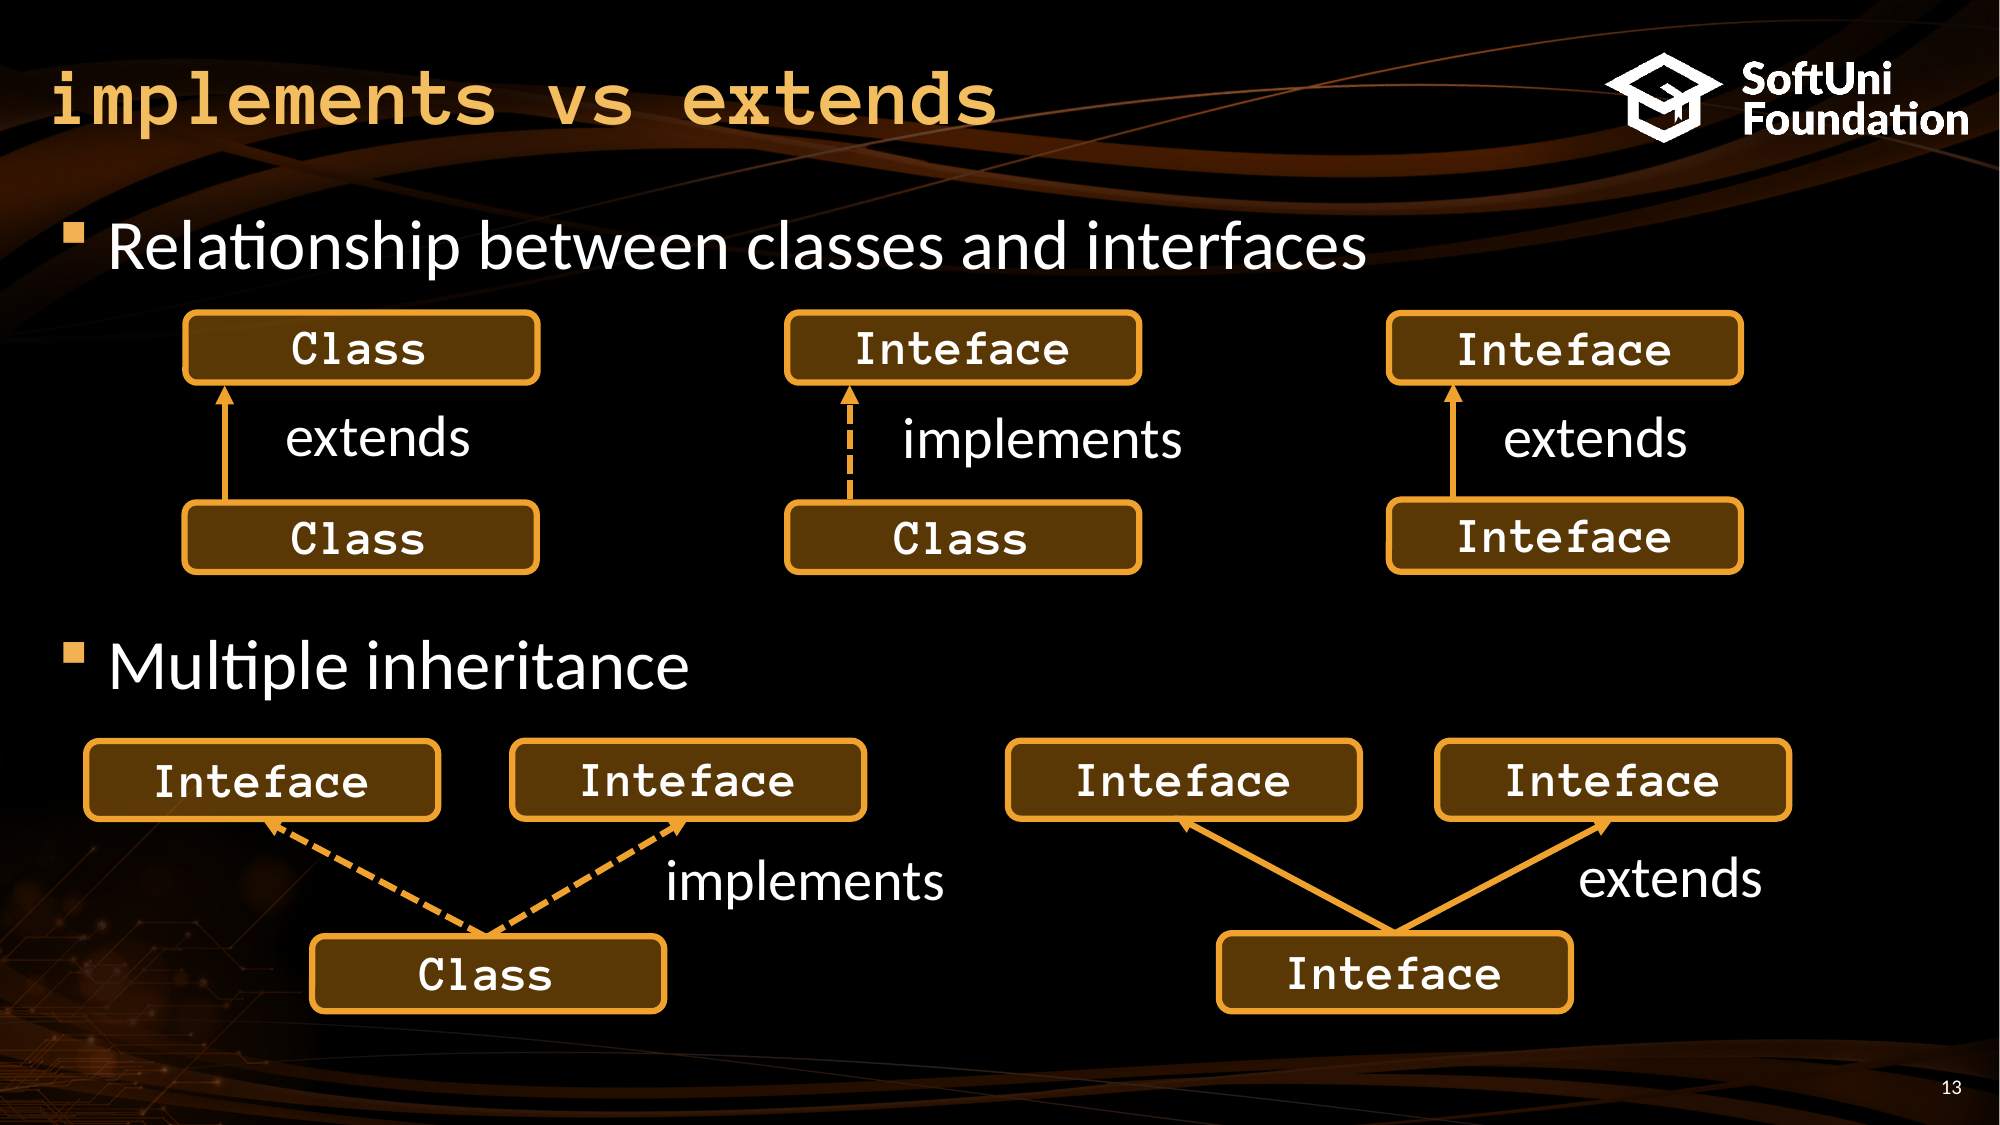

# implements vs extends
Relationship between classes and interfaces

Multiple inheritance
Class
Inteface
Inteface
extends
extends
implements
Inteface
Class
Class
Inteface
Inteface
Inteface
Inteface
extends
implements
Inteface
Class
13